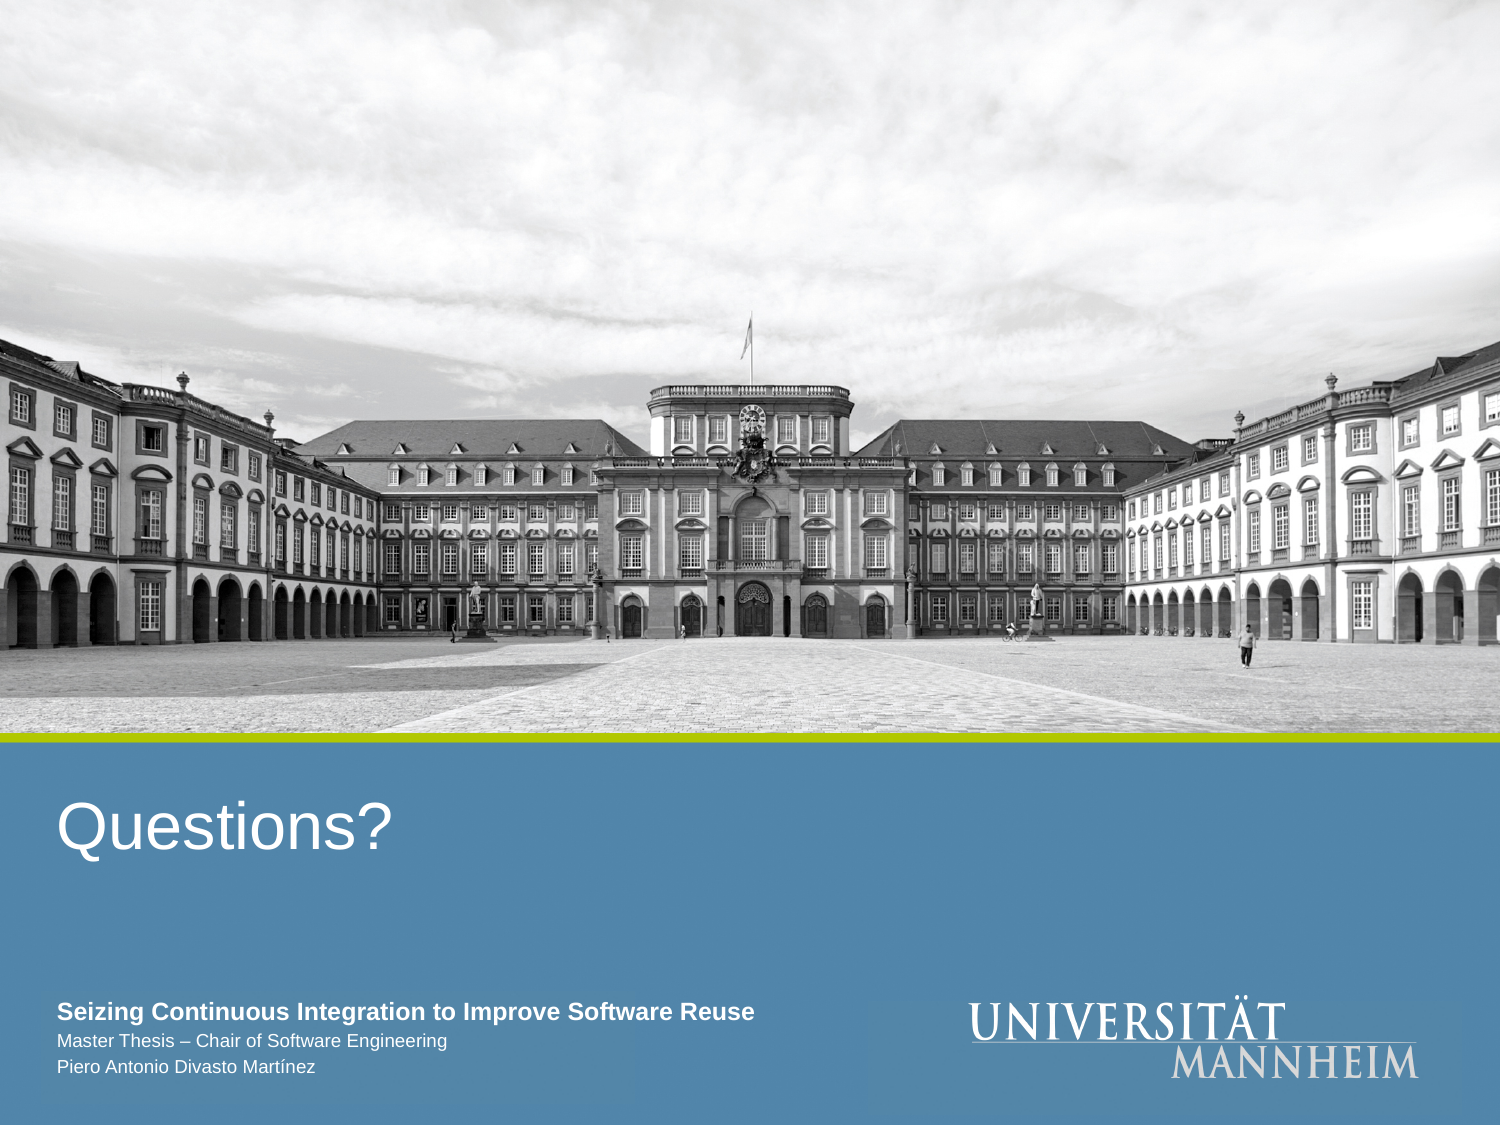

Questions?
Seizing Continuous Integration to Improve Software Reuse
Master Thesis – Chair of Software Engineering
Piero Antonio Divasto Martínez